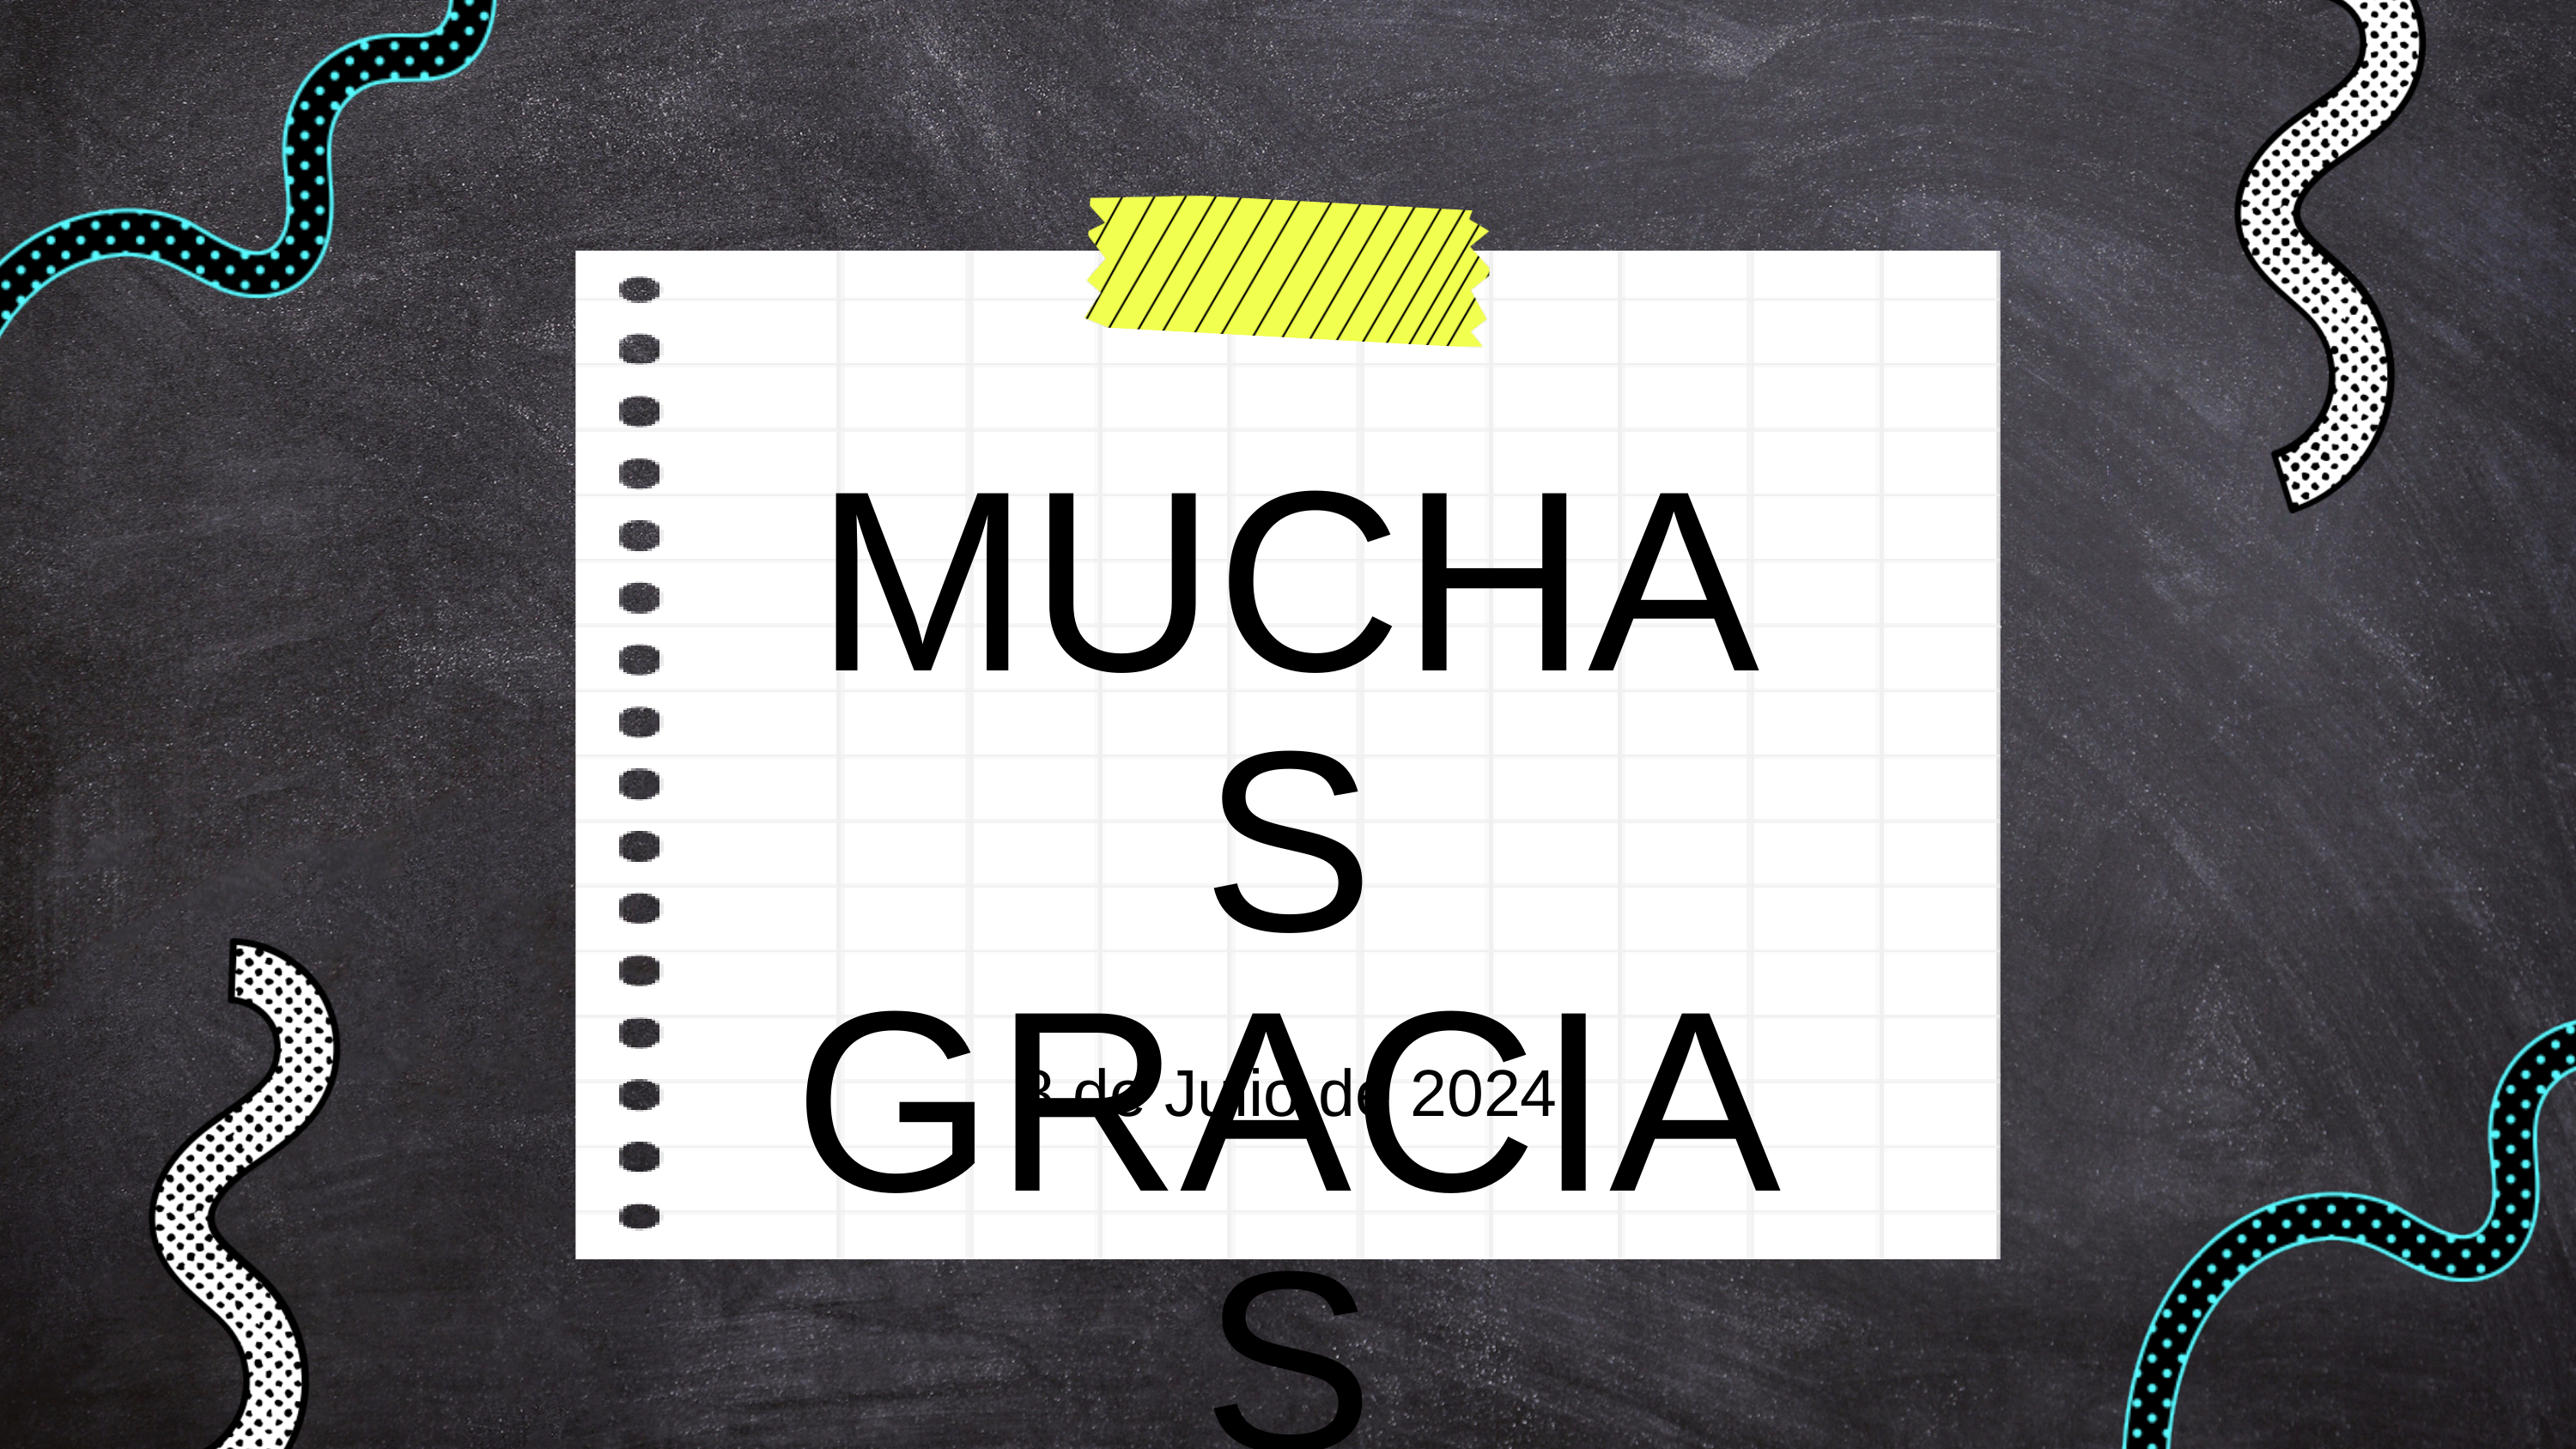

MUCHAS GRACIAS

8 de Julio de 2024